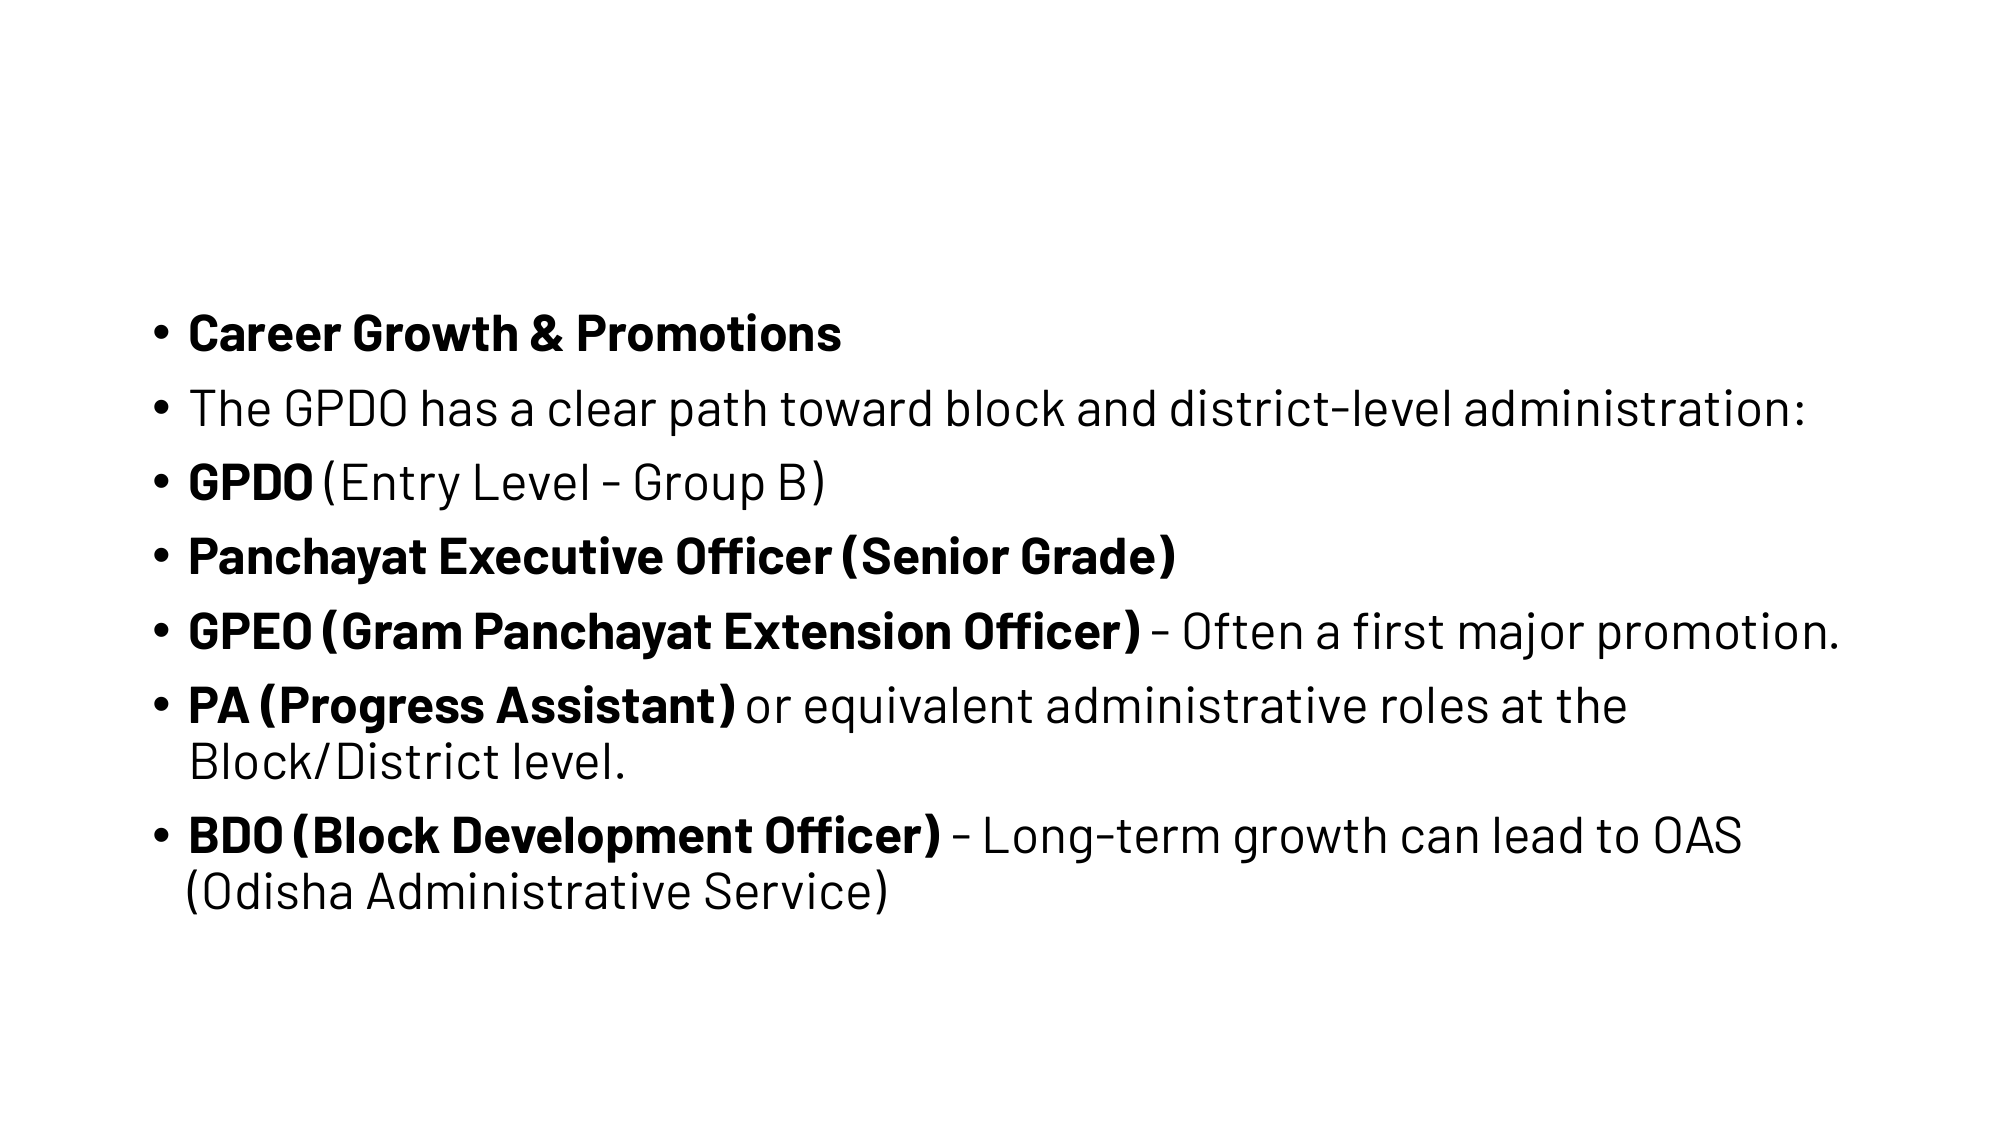

Career Growth & Promotions
The GPDO has a clear path toward block and district-level administration:
GPDO (Entry Level - Group B)
Panchayat Executive Officer (Senior Grade)
GPEO (Gram Panchayat Extension Officer) - Often a first major promotion.
PA (Progress Assistant) or equivalent administrative roles at the Block/District level.
BDO (Block Development Officer) - Long-term growth can lead to OAS (Odisha Administrative Service)